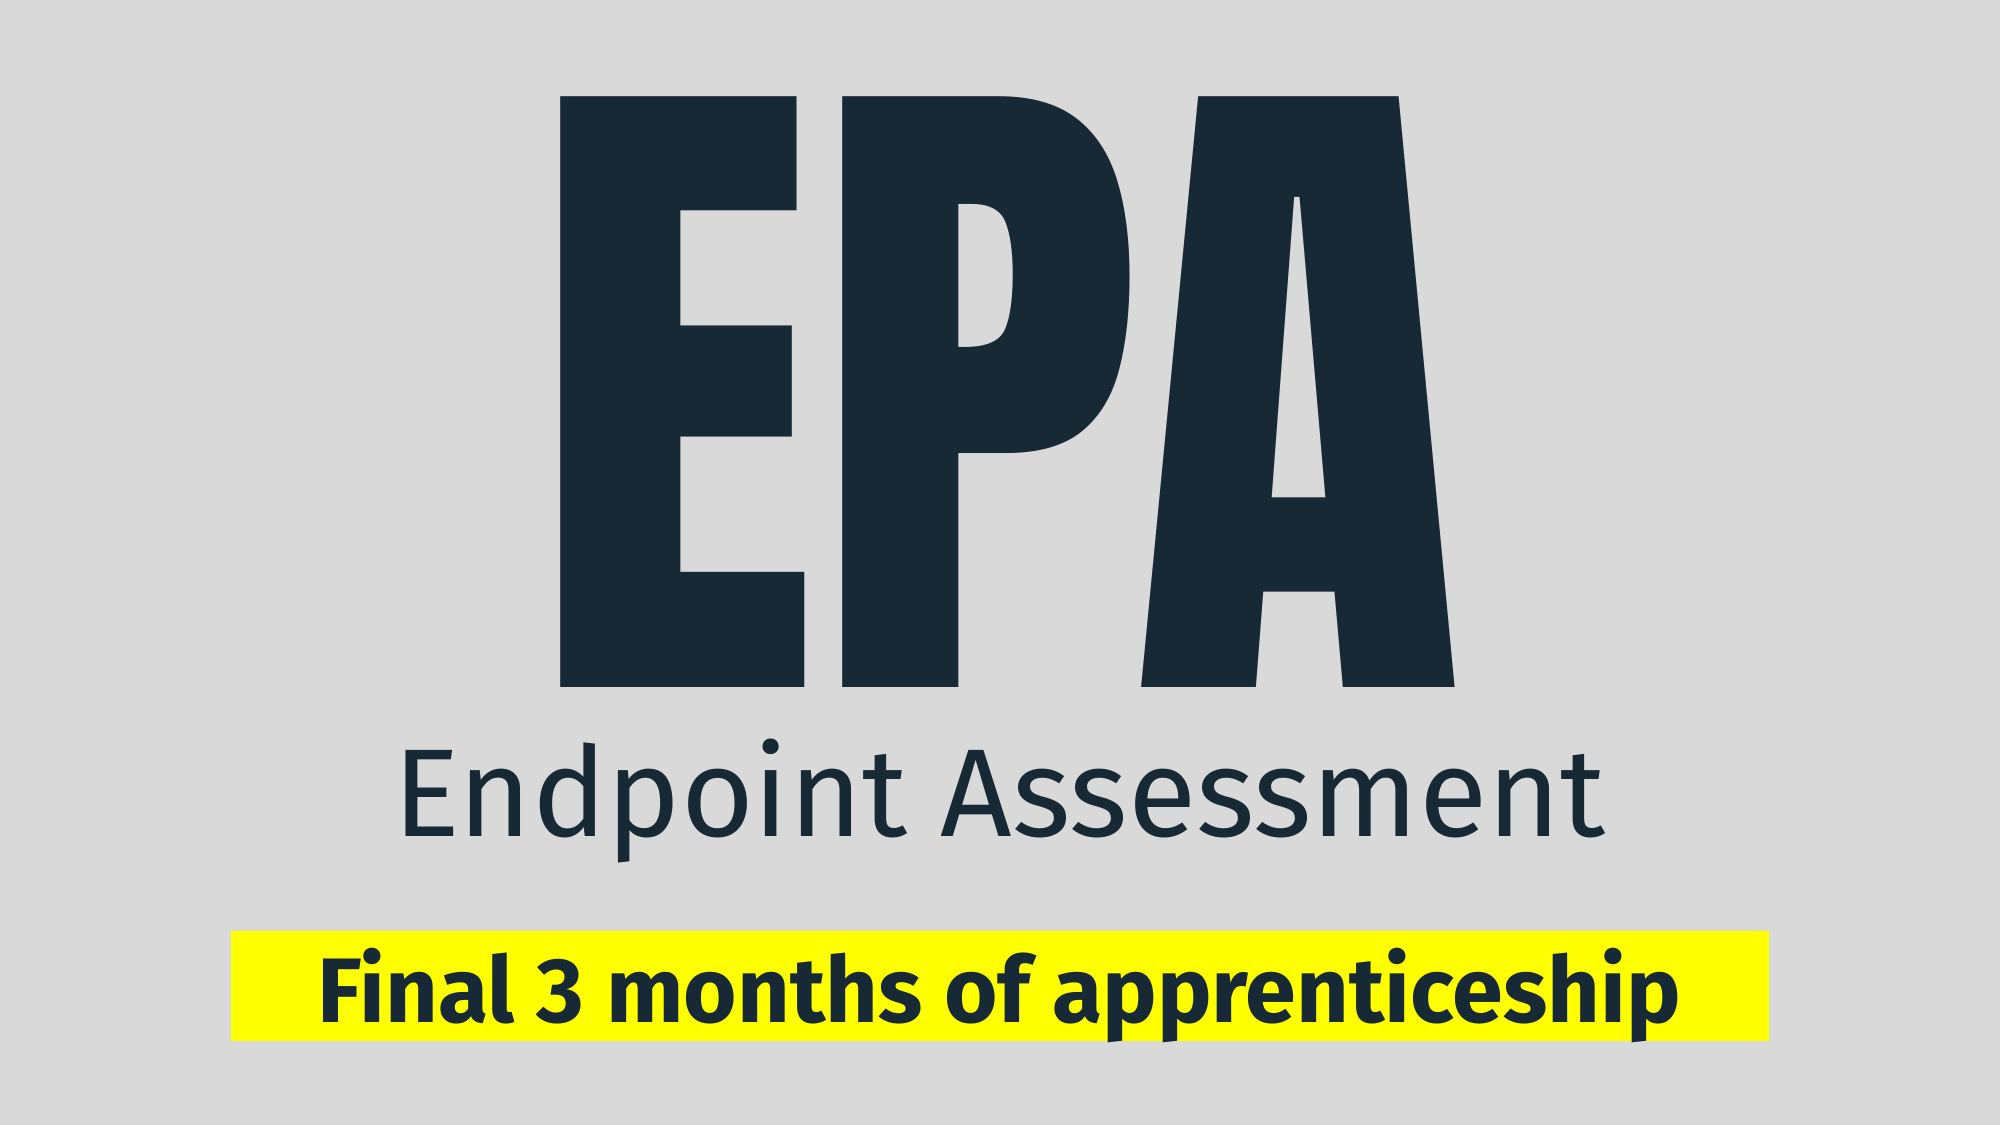

EPA
Endpoint Assessment
Final 3 months of apprenticeship